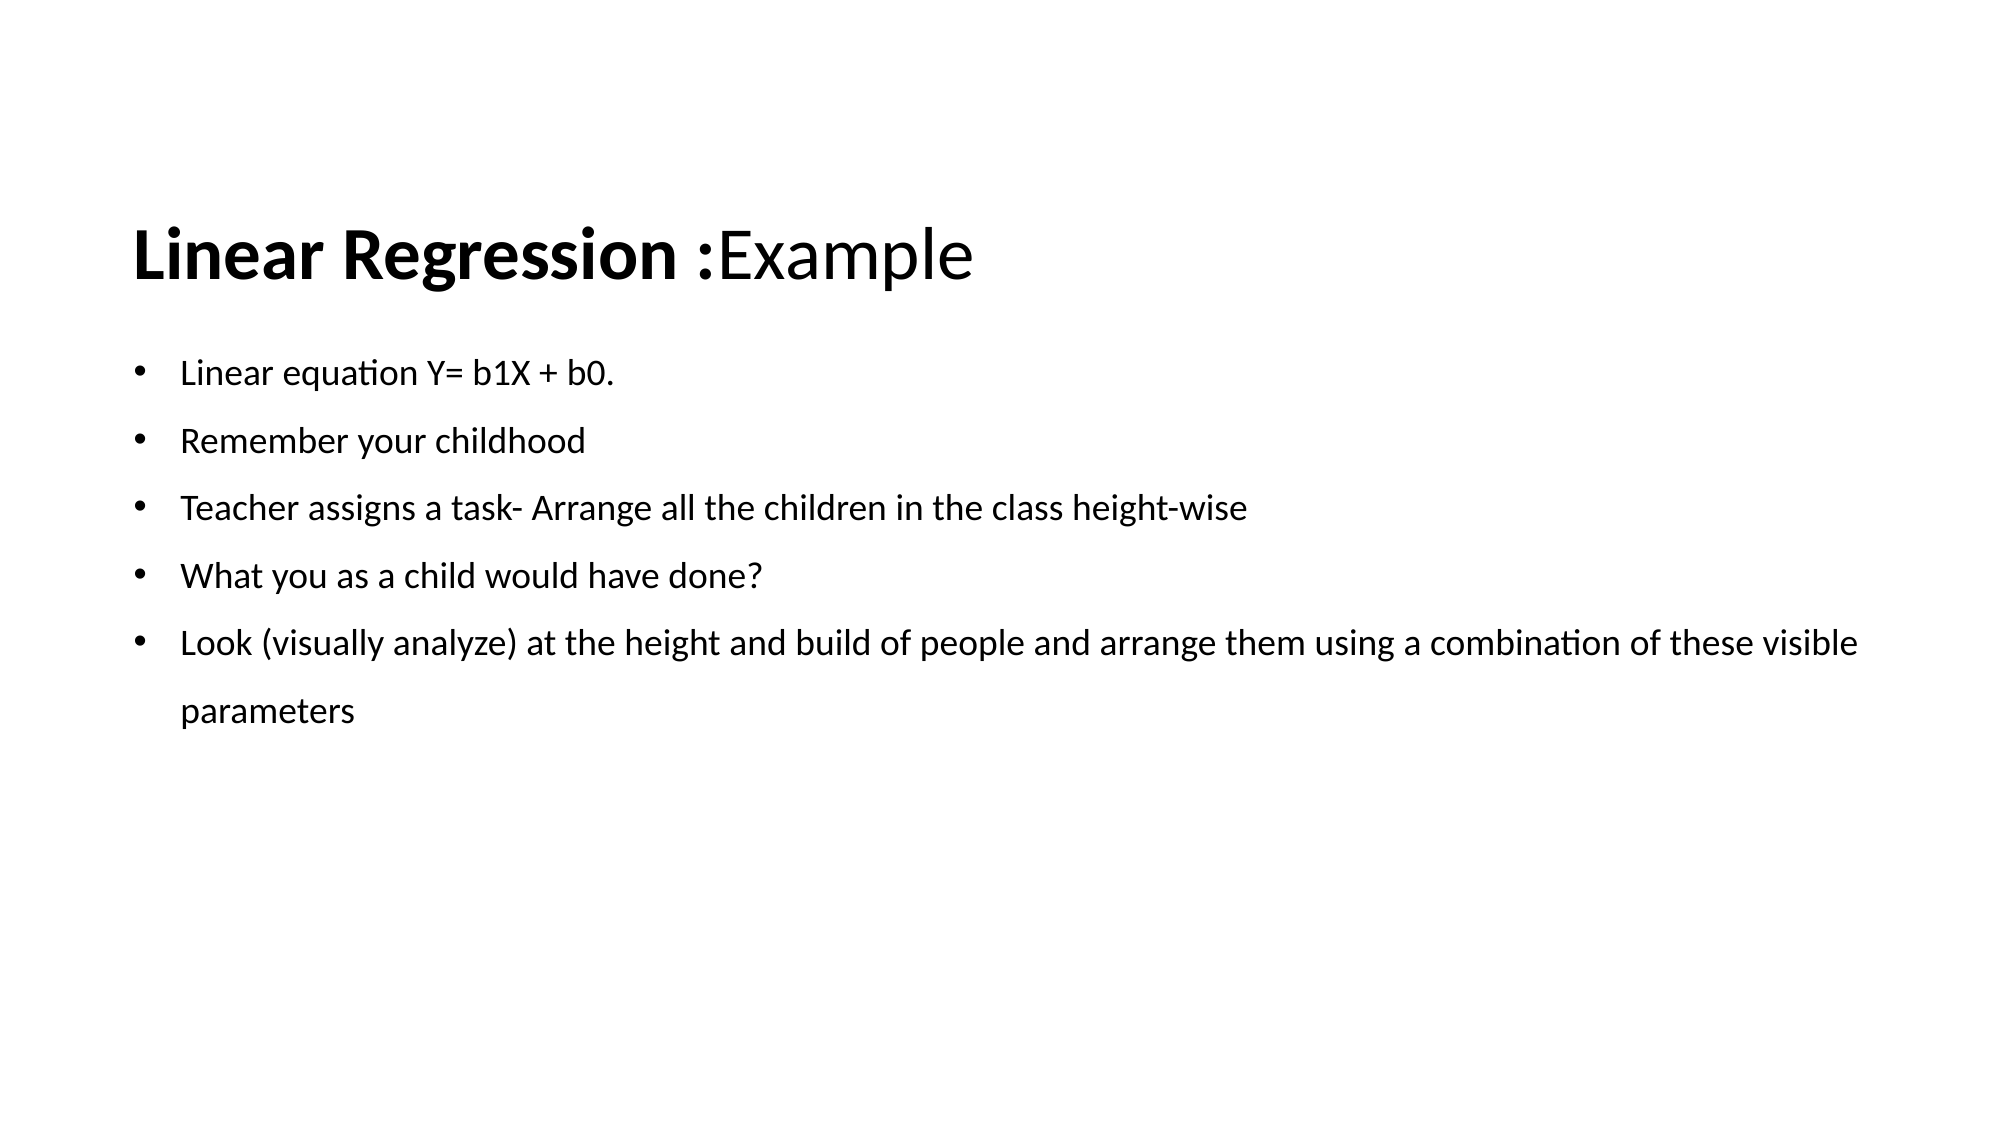

Linear Regression :Example
Linear equation Y= b1X + b0.
Remember your childhood
Teacher assigns a task- Arrange all the children in the class height-wise
What you as a child would have done?
Look (visually analyze) at the height and build of people and arrange them using a combination of these visible parameters